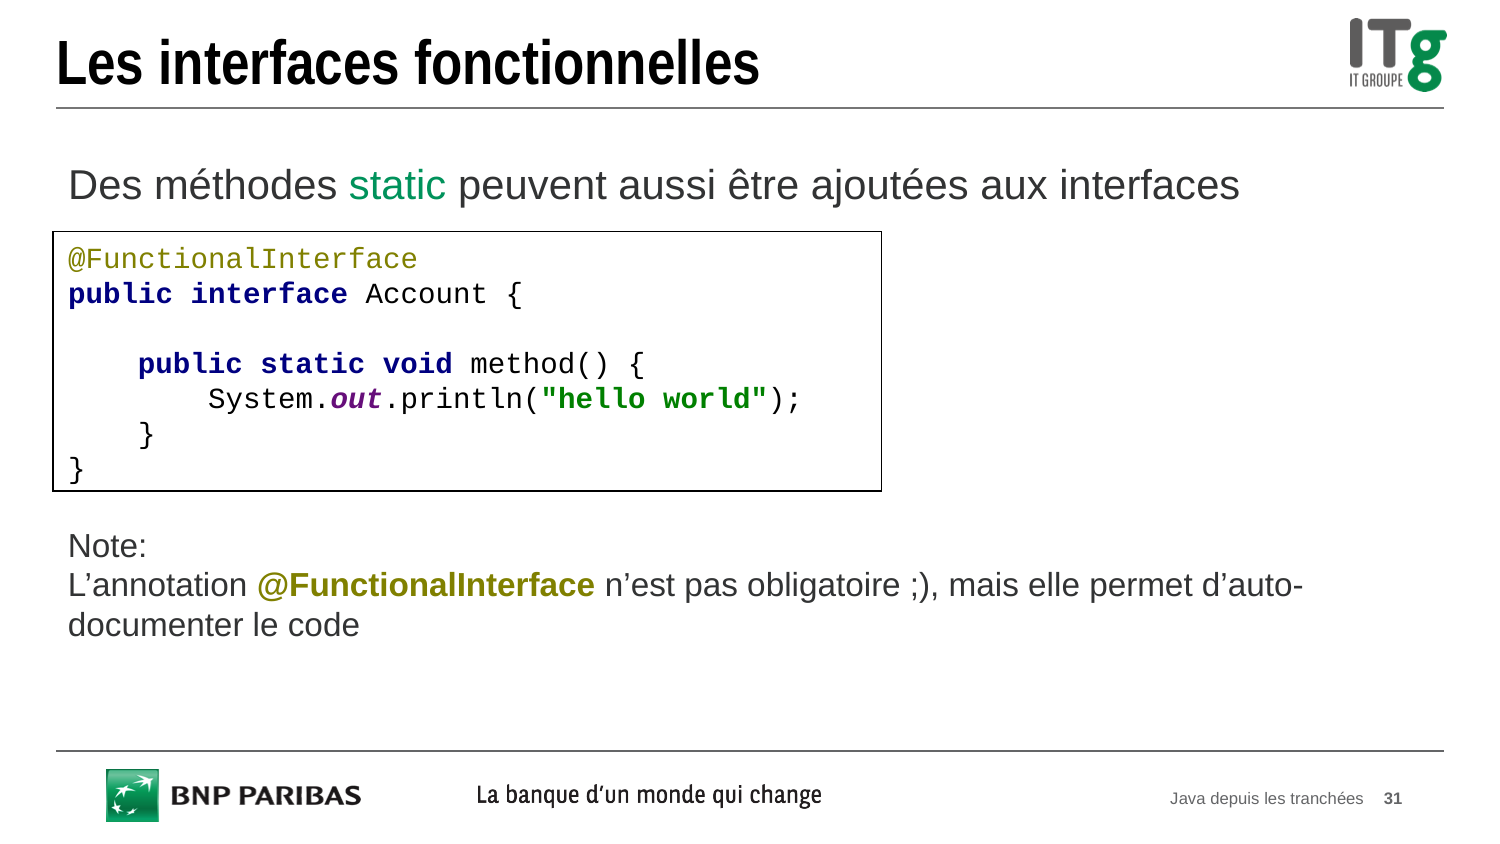

# Les interfaces fonctionnelles
Des méthodes static peuvent aussi être ajoutées aux interfaces
@FunctionalInterface
public interface Account {
    public static void method() {
        System.out.println("hello world");
    }
}
Note:
L’annotation @FunctionalInterface n’est pas obligatoire ;), mais elle permet d’auto-documenter le code
Java depuis les tranchées
31